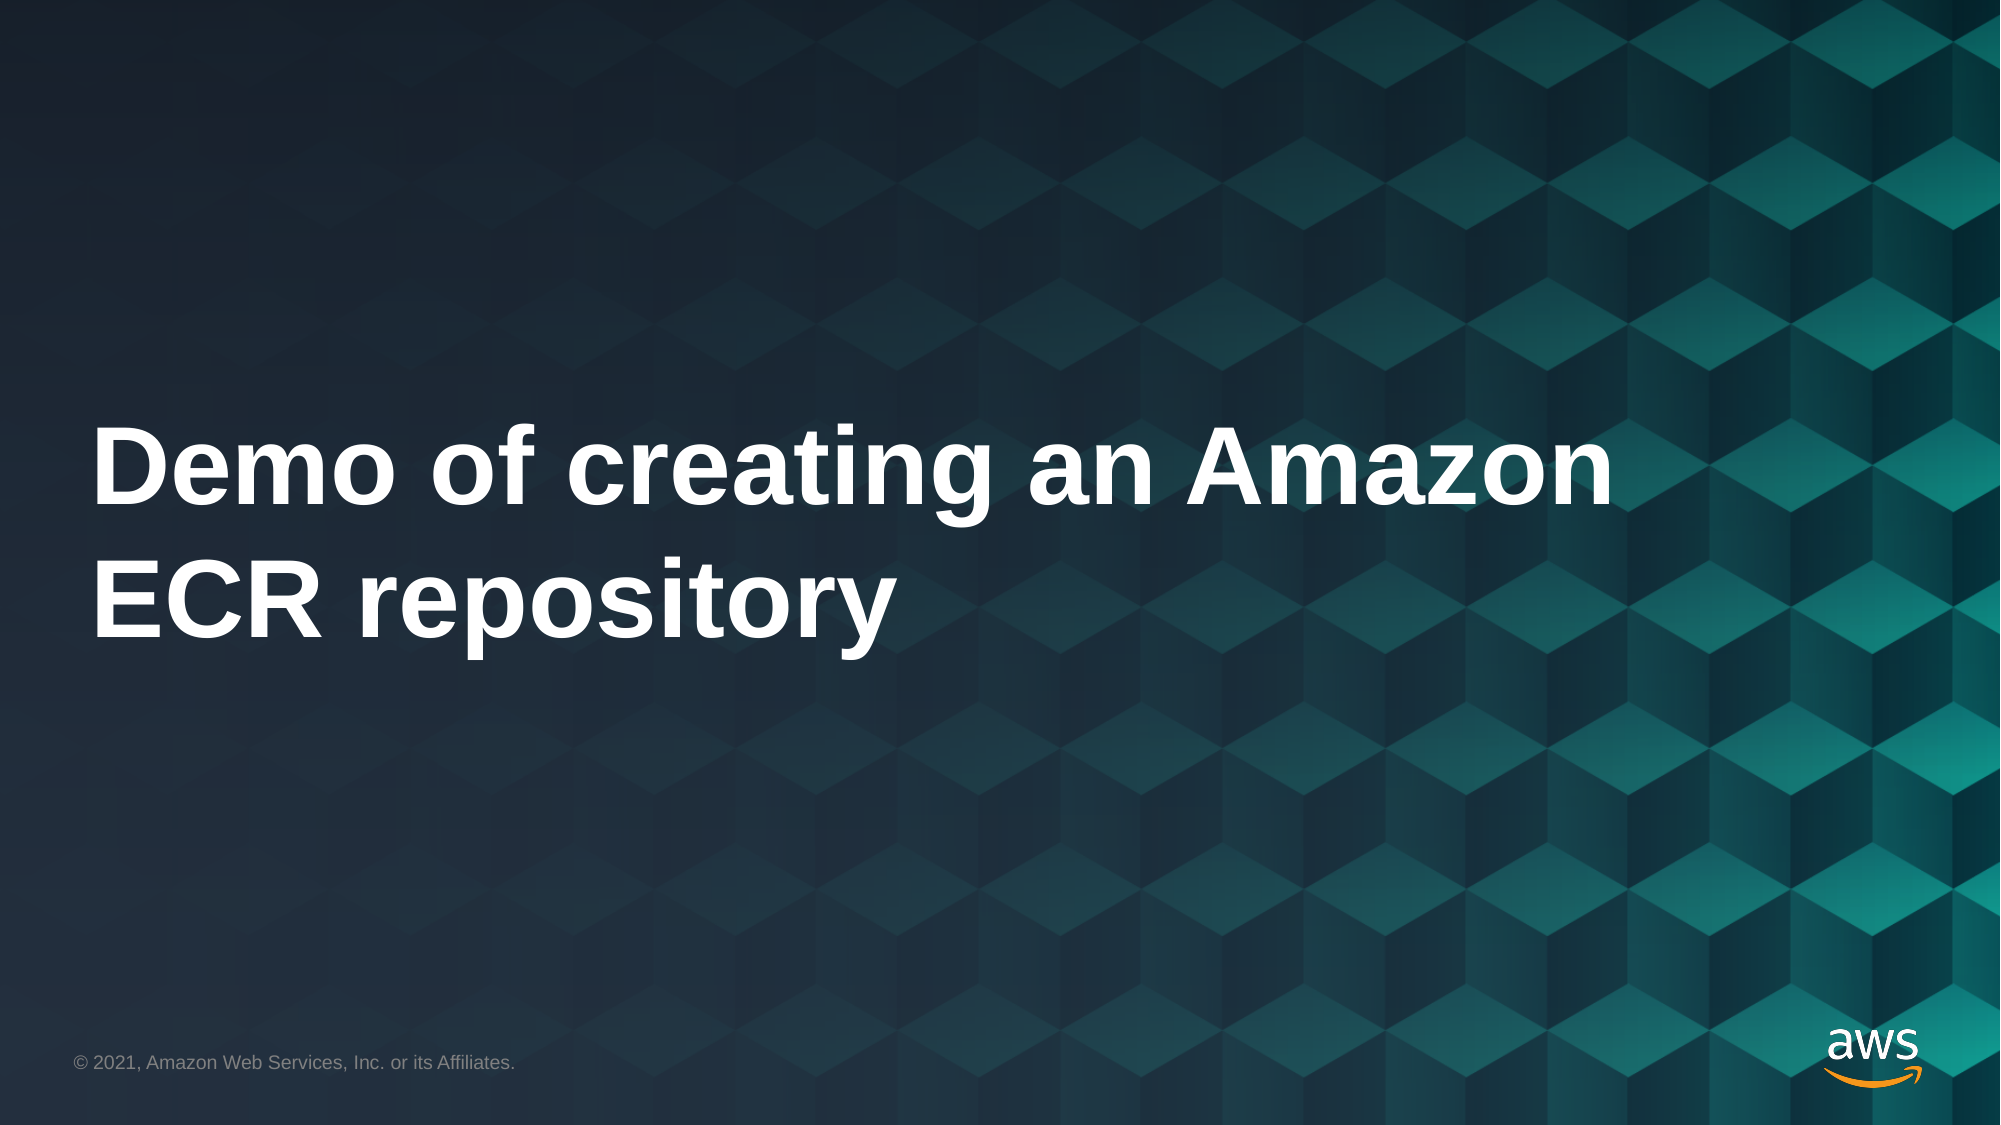

# Demo of creating an Amazon ECR repository